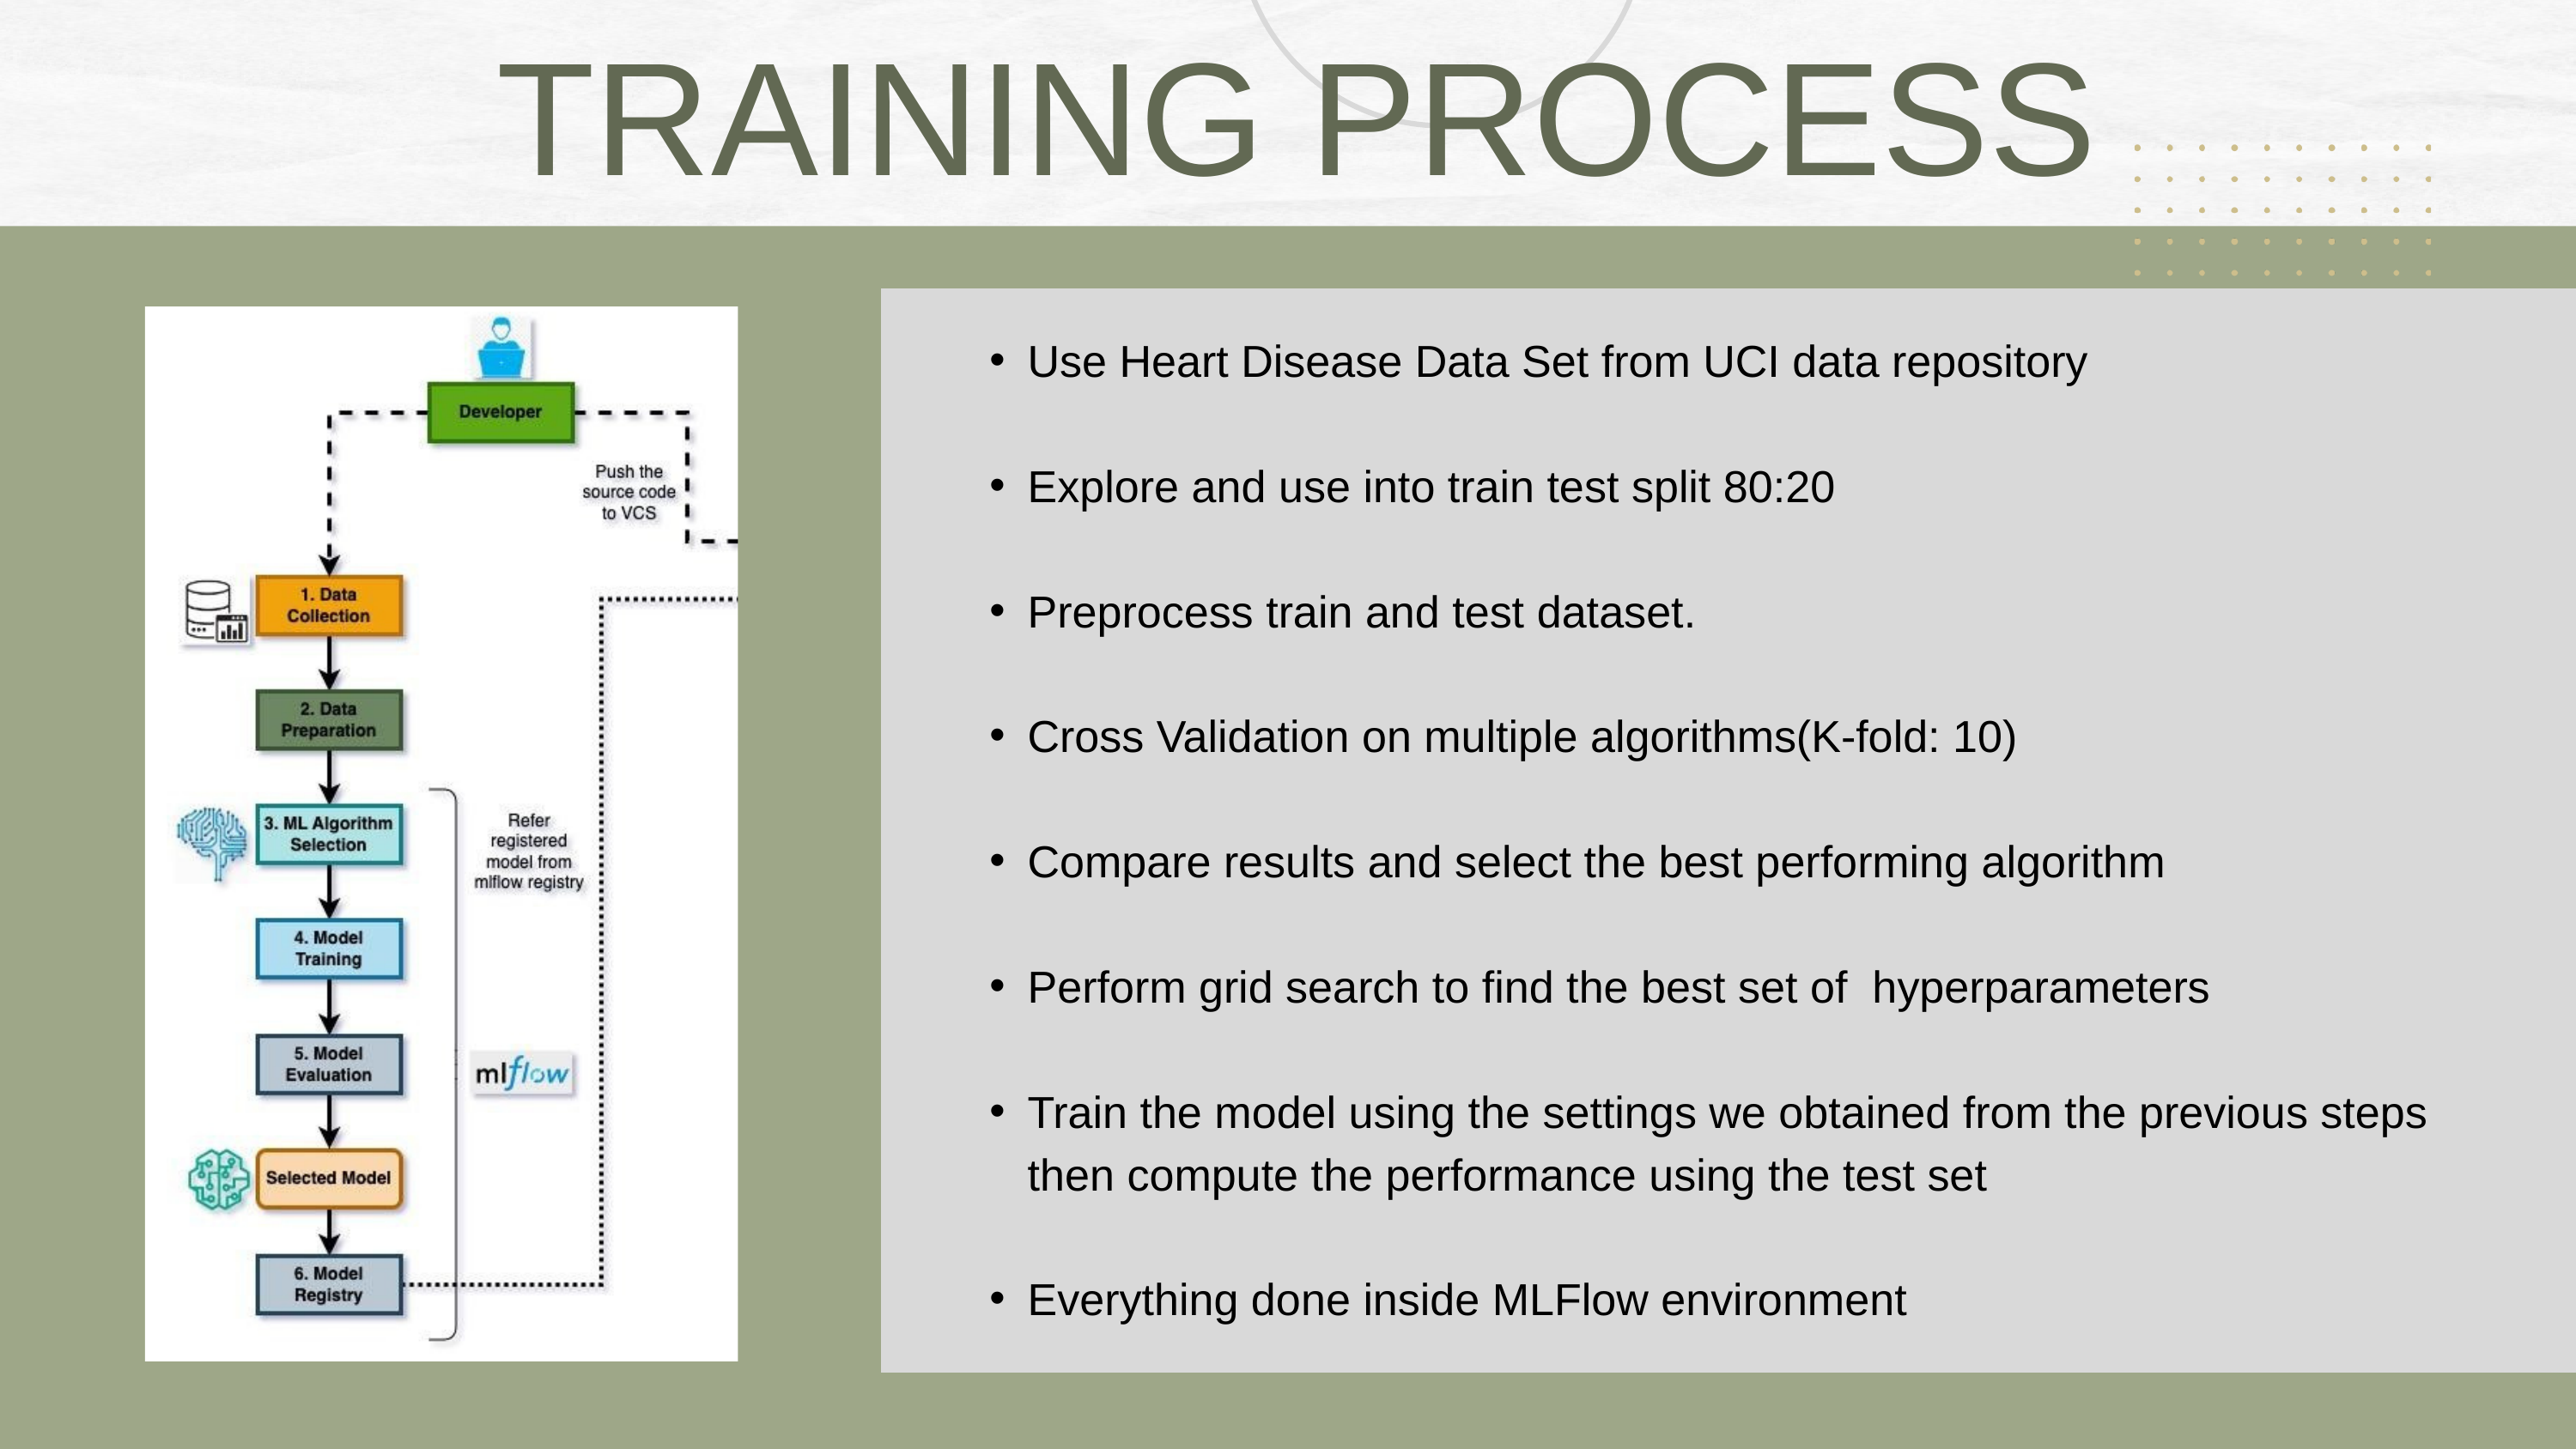

TRAINING PROCESS

Use Heart Disease Data Set from UCI data repository

Explore and use into train test split 80:20

Preprocess train and test dataset.

Cross Validation on multiple algorithms(K-fold: 10)

Compare results and select the best performing algorithm

Perform grid search to find the best set of  hyperparameters

Train the model using the settings we obtained from the previous steps then compute the performance using the test set

Everything done inside MLFlow environment